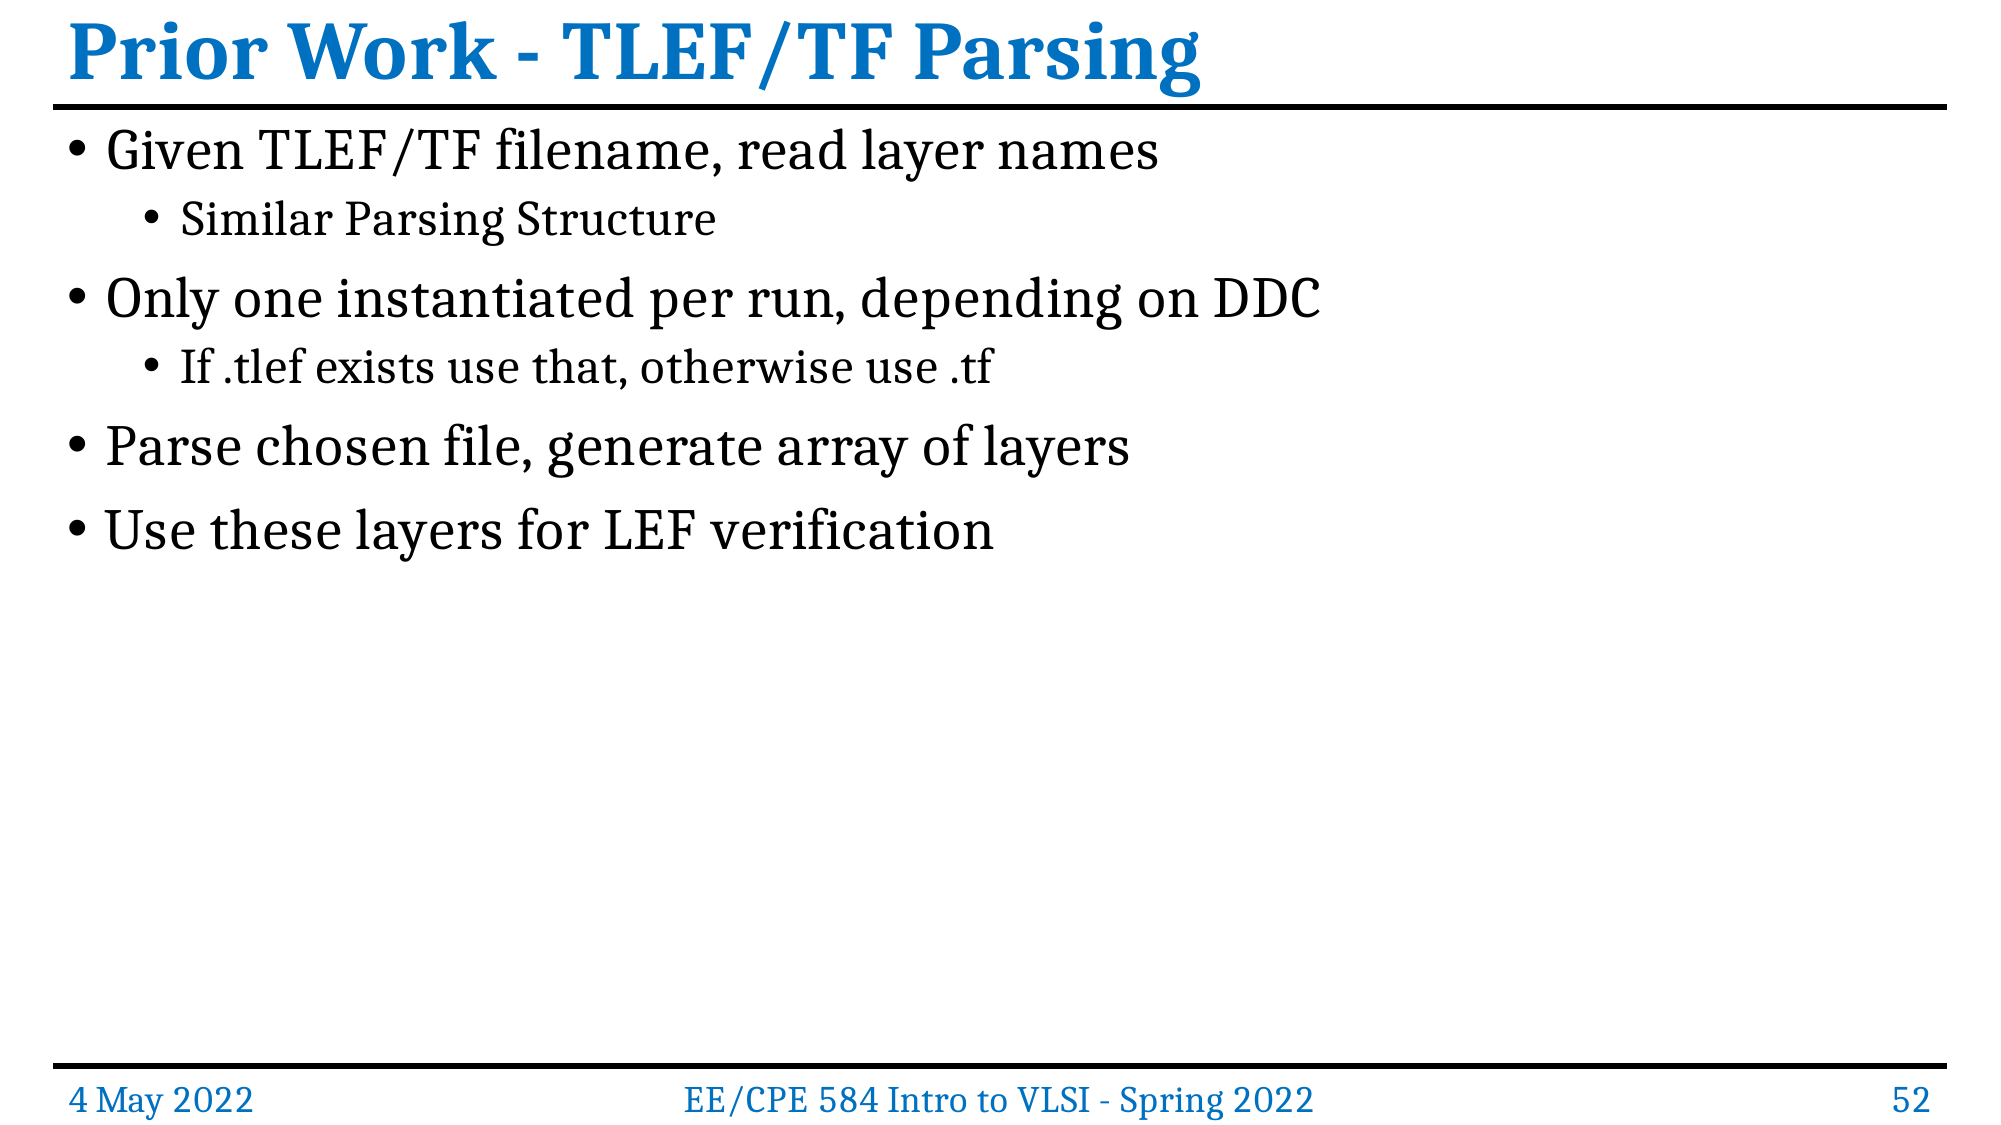

Prior Work - TLEF/TF Parsing
Given TLEF/TF filename, read layer names
Similar Parsing Structure
Only one instantiated per run, depending on DDC
If .tlef exists use that, otherwise use .tf
Parse chosen file, generate array of layers
Use these layers for LEF verification